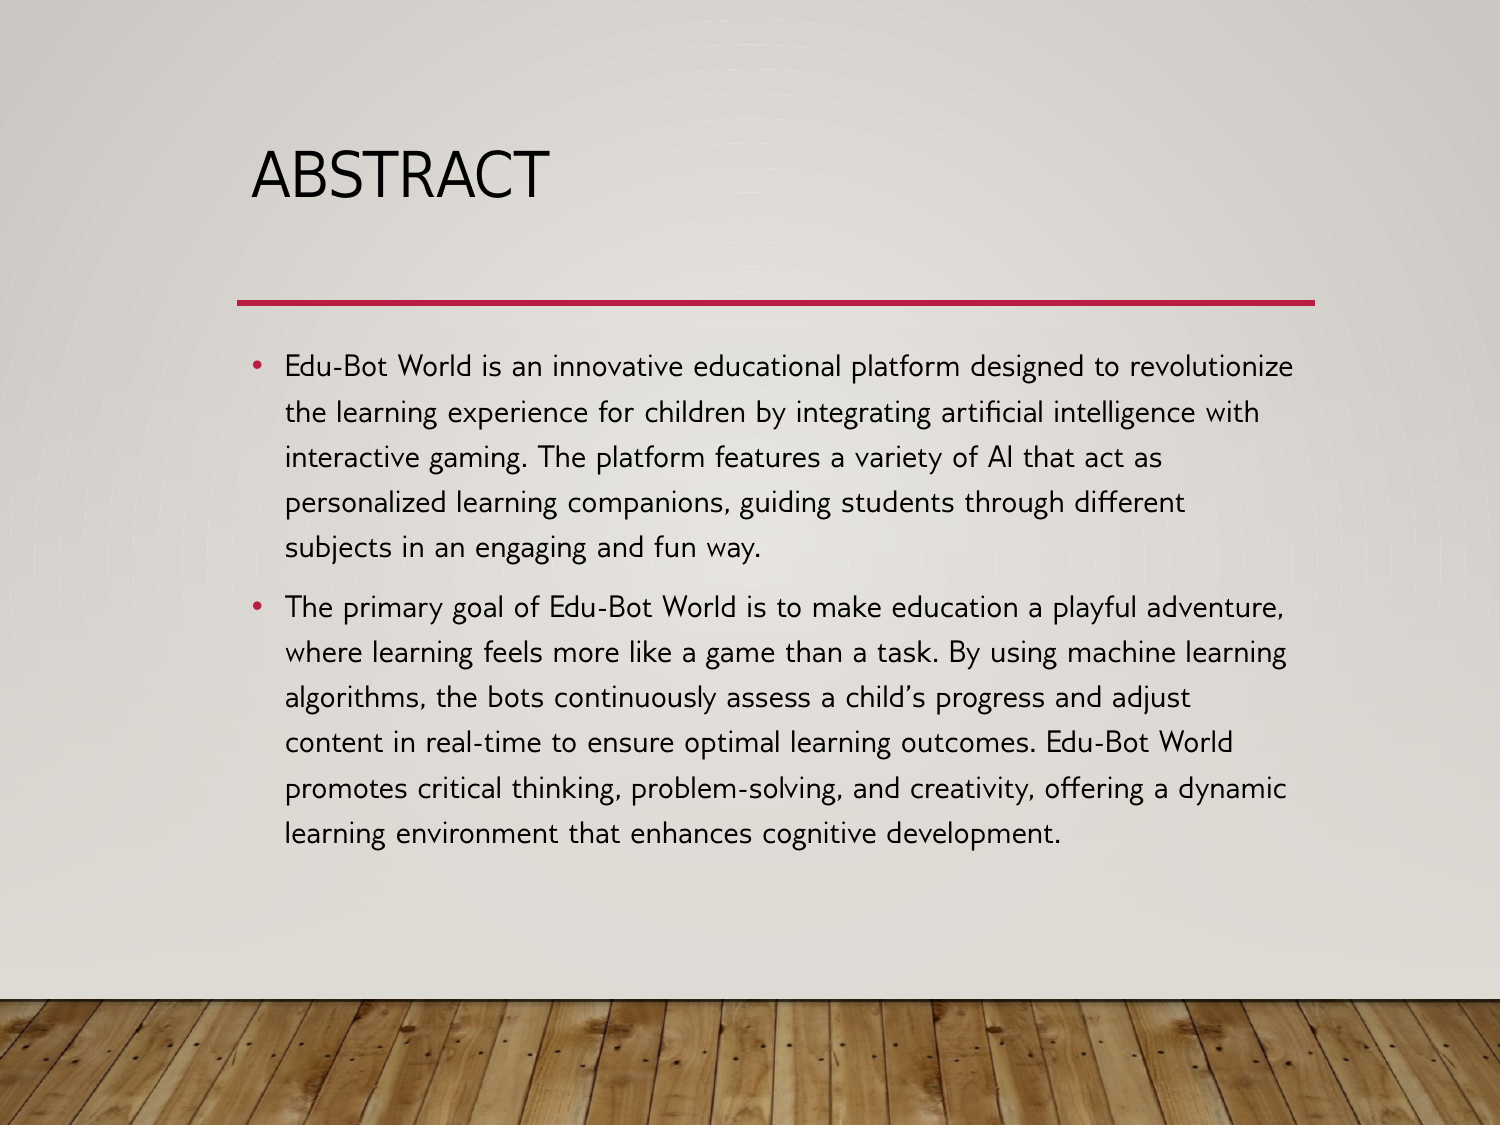

# Abstract
Edu-Bot World is an innovative educational platform designed to revolutionize the learning experience for children by integrating artificial intelligence with interactive gaming. The platform features a variety of AI that act as personalized learning companions, guiding students through different subjects in an engaging and fun way.
The primary goal of Edu-Bot World is to make education a playful adventure, where learning feels more like a game than a task. By using machine learning algorithms, the bots continuously assess a child’s progress and adjust content in real-time to ensure optimal learning outcomes. Edu-Bot World promotes critical thinking, problem-solving, and creativity, offering a dynamic learning environment that enhances cognitive development.